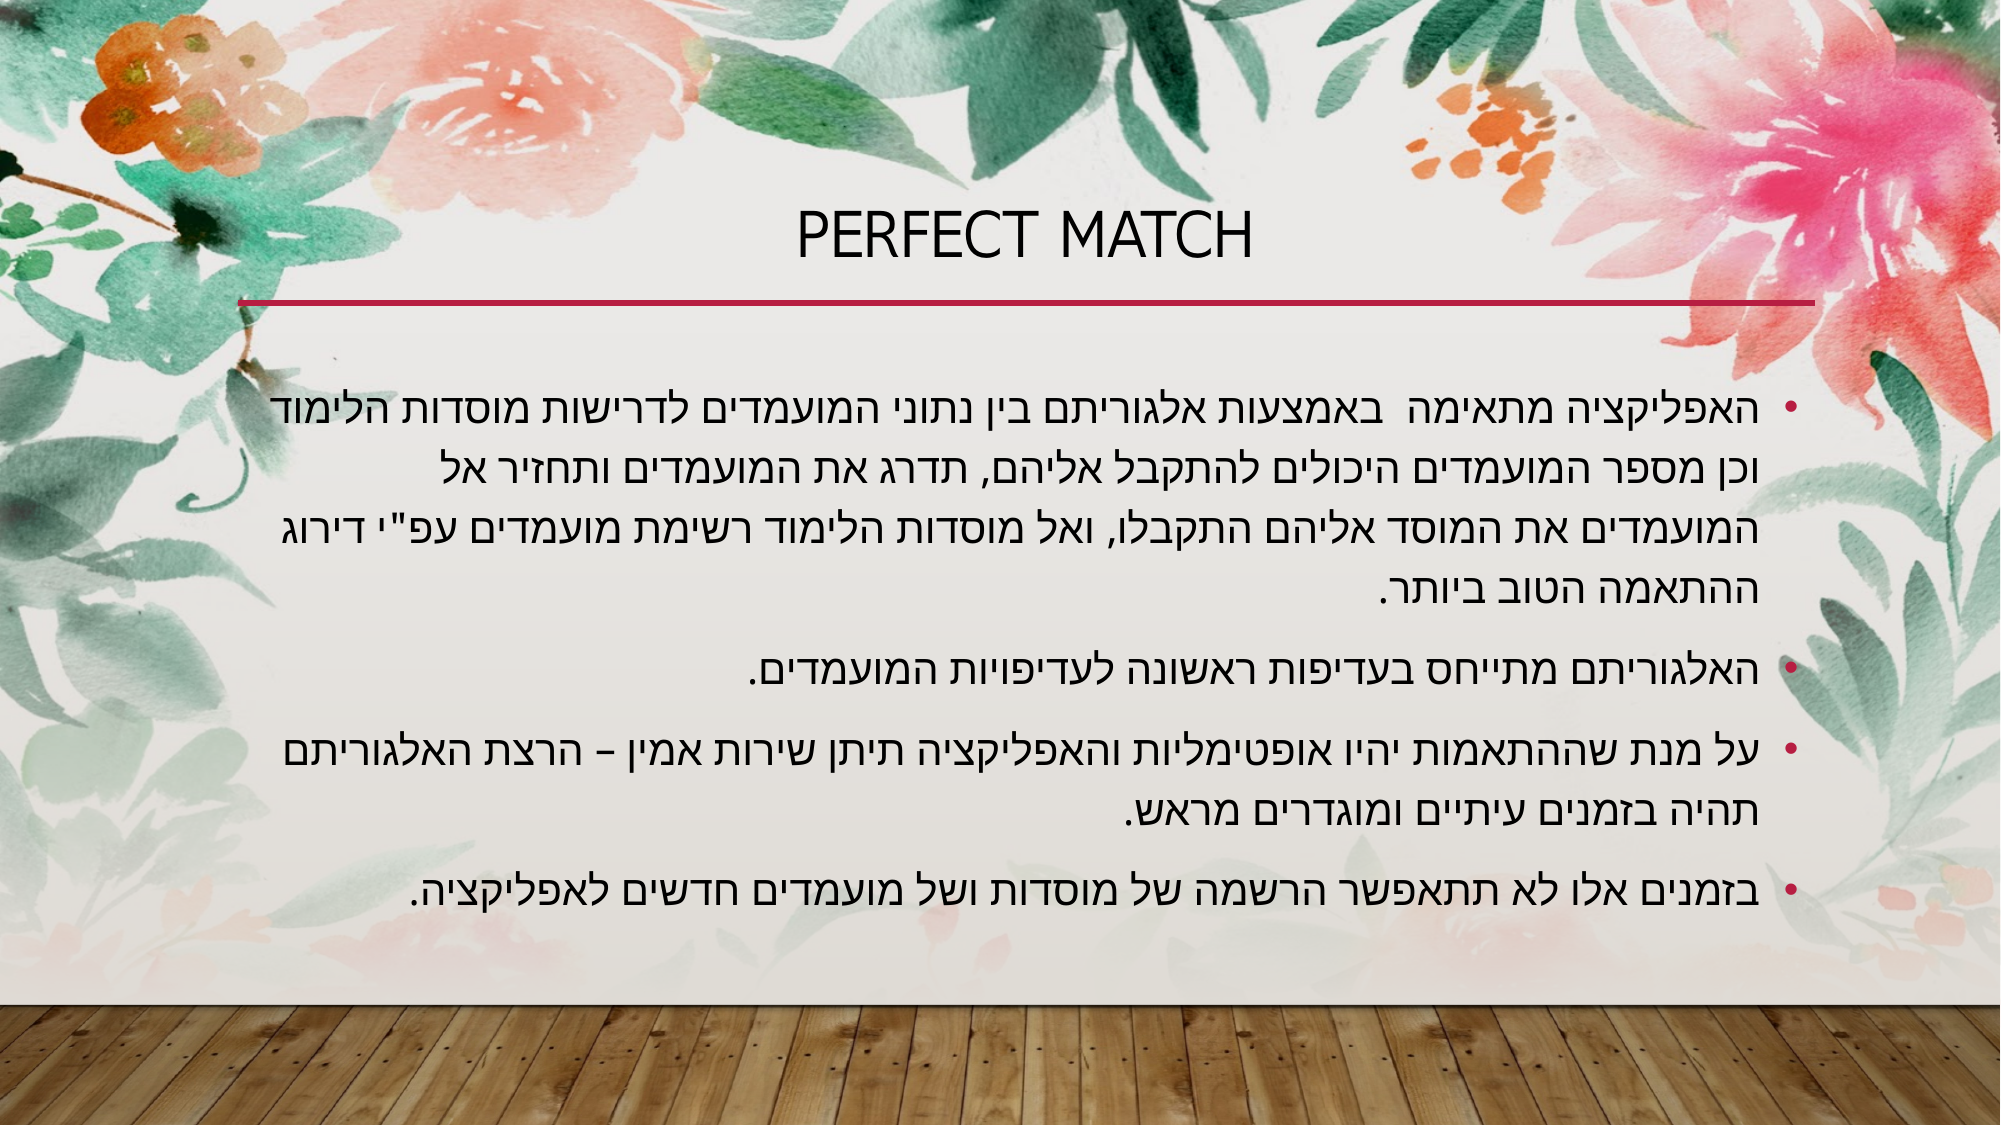

# PERFECT MATCH
האפליקציה מתאימה  באמצעות אלגוריתם בין נתוני המועמדים לדרישות מוסדות הלימוד וכן מספר המועמדים היכולים להתקבל אליהם, תדרג את המועמדים ותחזיר אל המועמדים את המוסד אליהם התקבלו, ואל מוסדות הלימוד רשימת מועמדים עפ"י דירוג ההתאמה הטוב ביותר.
האלגוריתם מתייחס בעדיפות ראשונה לעדיפויות המועמדים.
על מנת שההתאמות יהיו אופטימליות והאפליקציה תיתן שירות אמין – הרצת האלגוריתם תהיה בזמנים עיתיים ומוגדרים מראש.
בזמנים אלו לא תתאפשר הרשמה של מוסדות ושל מועמדים חדשים לאפליקציה.